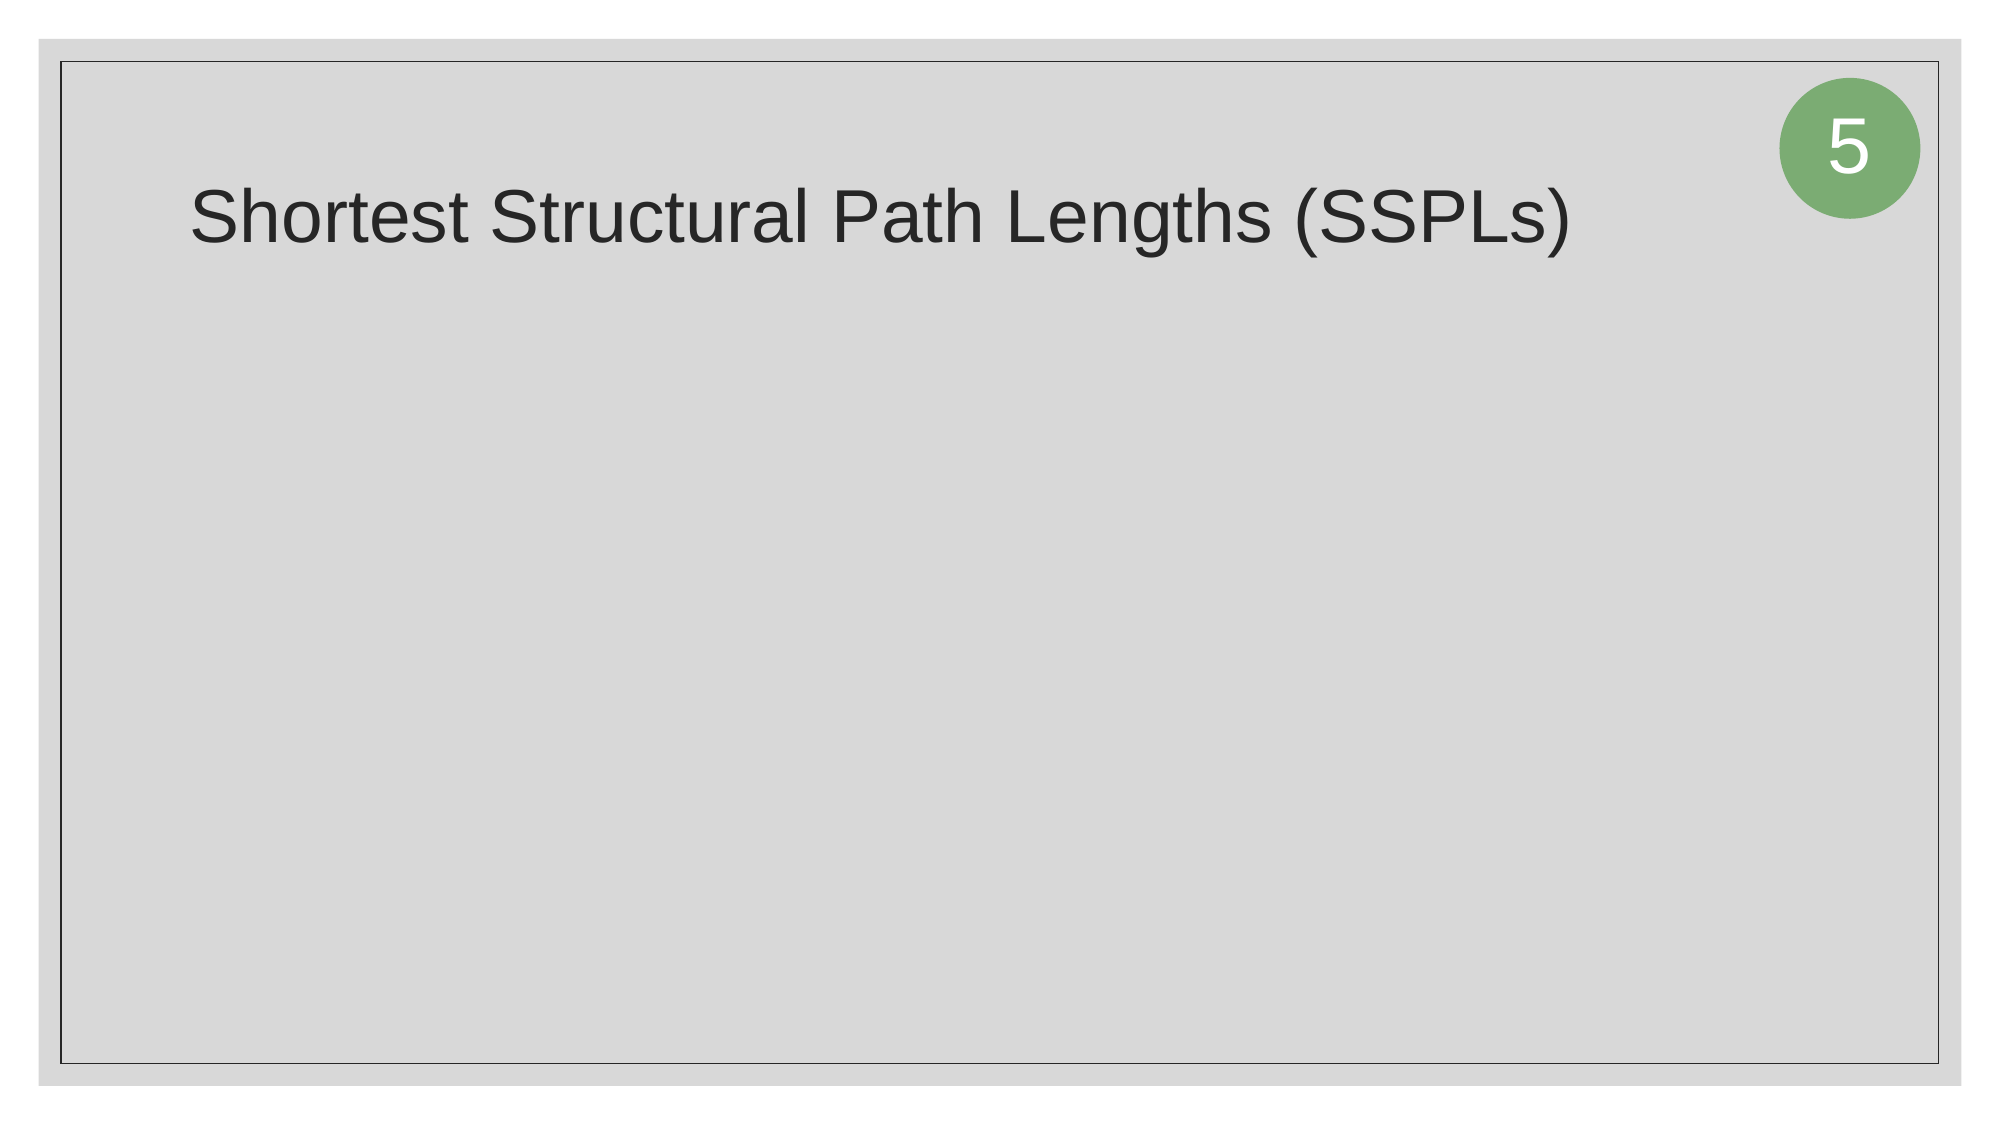

5
# Shortest Structural Path Lengths (SSPLs)